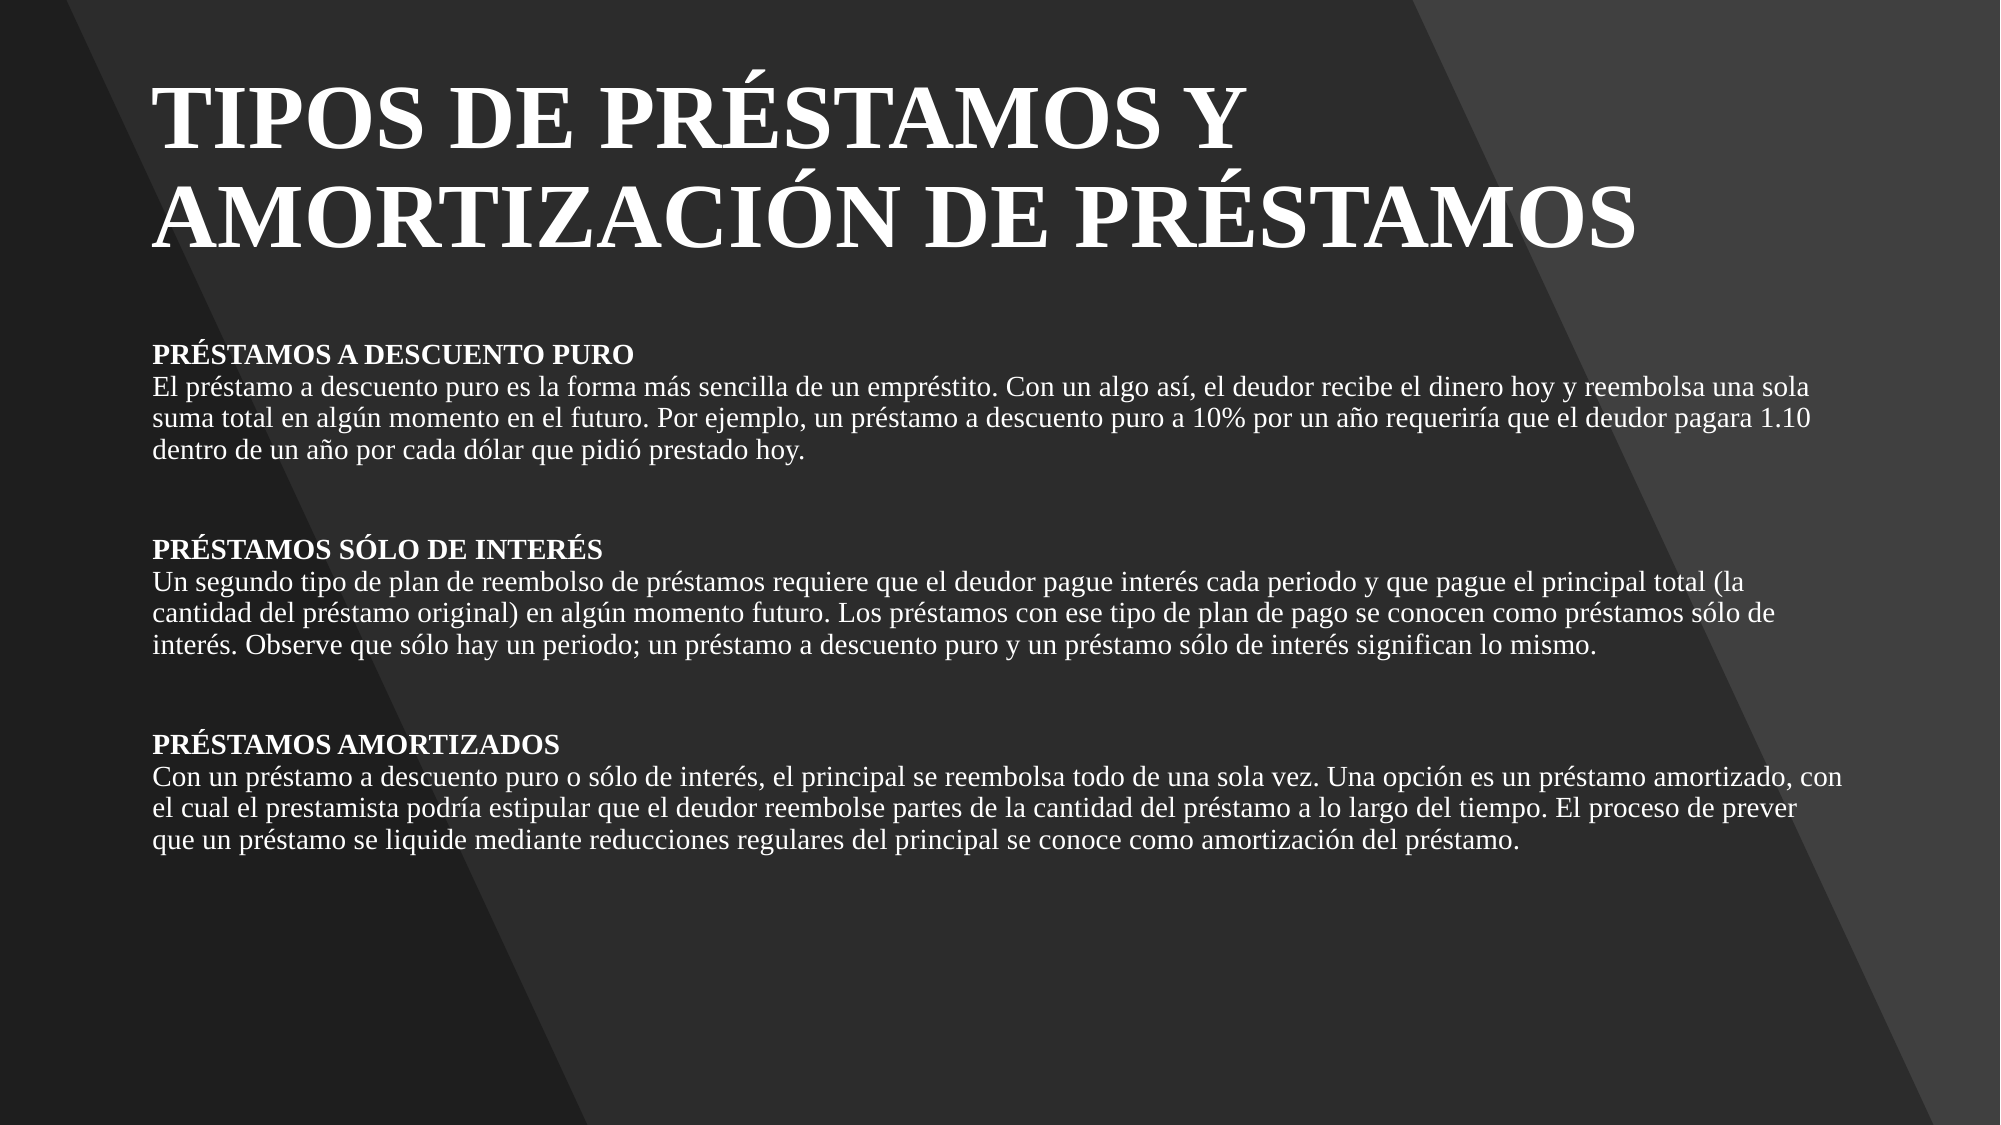

# TIPOS DE PRÉSTAMOS Y AMORTIZACIÓN DE PRÉSTAMOS
PRÉSTAMOS A DESCUENTO PURO
El préstamo a descuento puro es la forma más sencilla de un empréstito. Con un algo así, el deudor recibe el dinero hoy y reembolsa una sola suma total en algún momento en el futuro. Por ejemplo, un préstamo a descuento puro a 10% por un año requeriría que el deudor pagara 1.10 dentro de un año por cada dólar que pidió prestado hoy.

PRÉSTAMOS SÓLO DE INTERÉS
Un segundo tipo de plan de reembolso de préstamos requiere que el deudor pague interés cada periodo y que pague el principal total (la cantidad del préstamo original) en algún momento futuro. Los préstamos con ese tipo de plan de pago se conocen como préstamos sólo de interés. Observe que sólo hay un periodo; un préstamo a descuento puro y un préstamo sólo de interés significan lo mismo.

PRÉSTAMOS AMORTIZADOS
Con un préstamo a descuento puro o sólo de interés, el principal se reembolsa todo de una sola vez. Una opción es un préstamo amortizado, con el cual el prestamista podría estipular que el deudor reembolse partes de la cantidad del préstamo a lo largo del tiempo. El proceso de prever que un préstamo se liquide mediante reducciones regulares del principal se conoce como amortización del préstamo.